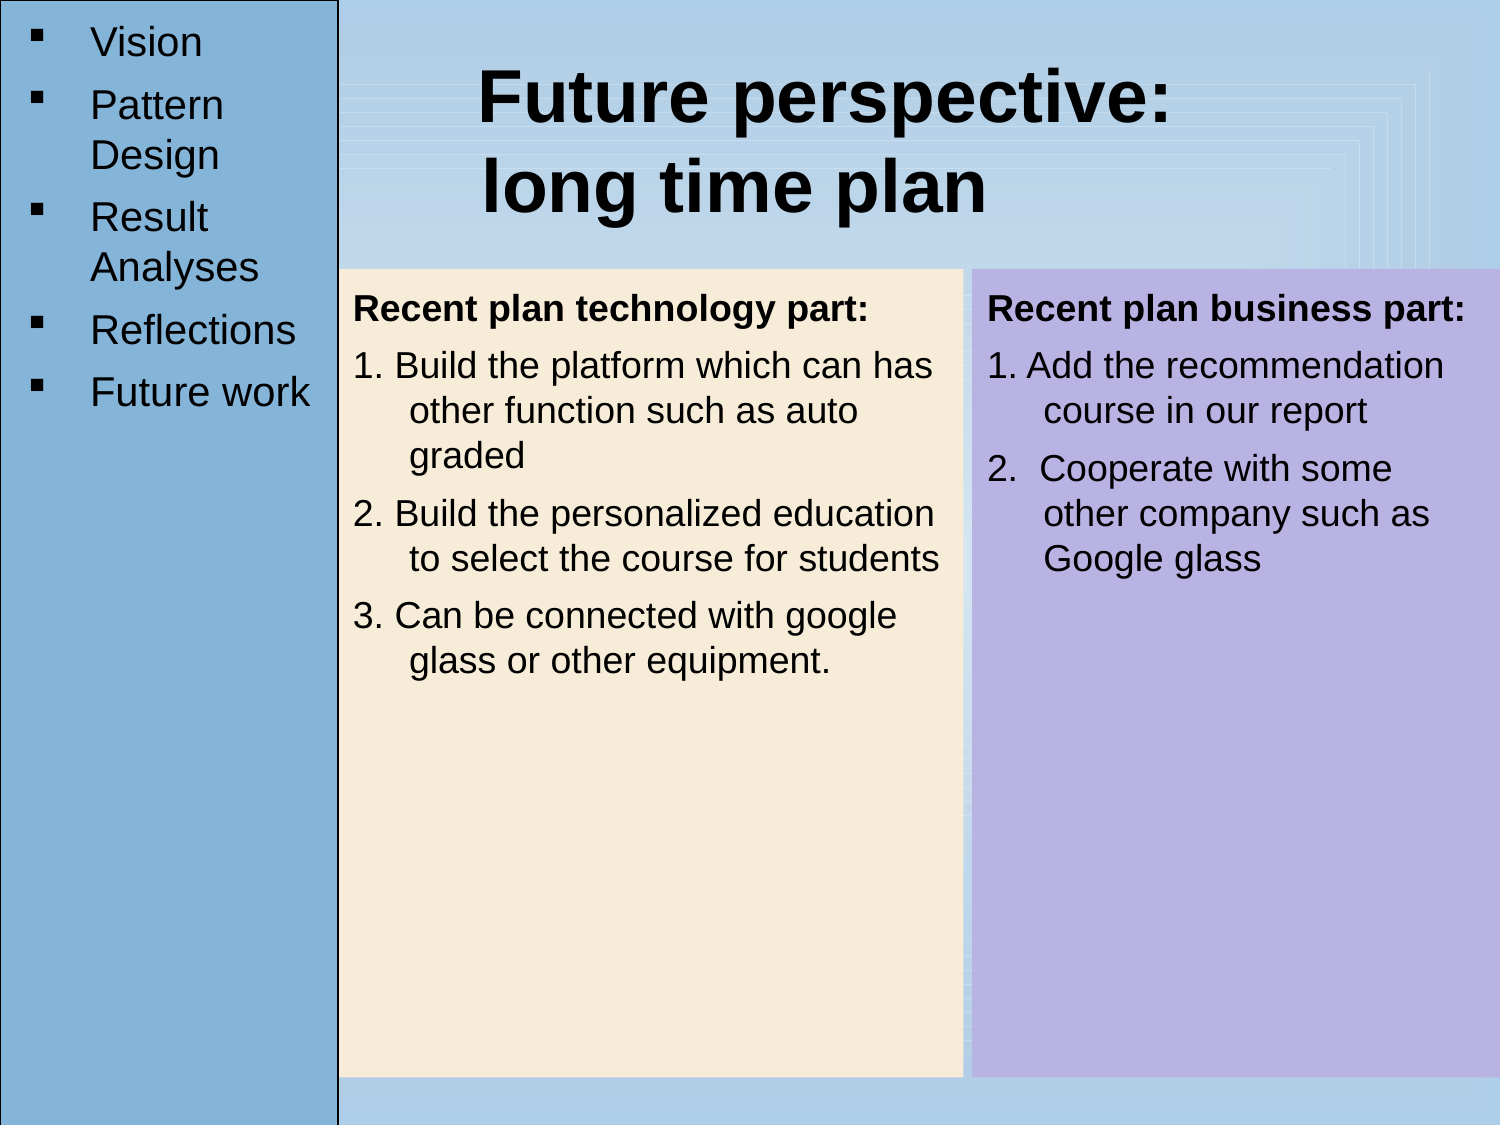

Vision
Pattern Design
Result Analyses
Reflections
Future work
# Future perspective: long time plan
Recent plan technology part:
1. Build the platform which can has other function such as auto graded
2. Build the personalized education to select the course for students
3. Can be connected with google glass or other equipment.

Recent plan business part:
1. Add the recommendation course in our report
2.  Cooperate with some other company such as Google glass